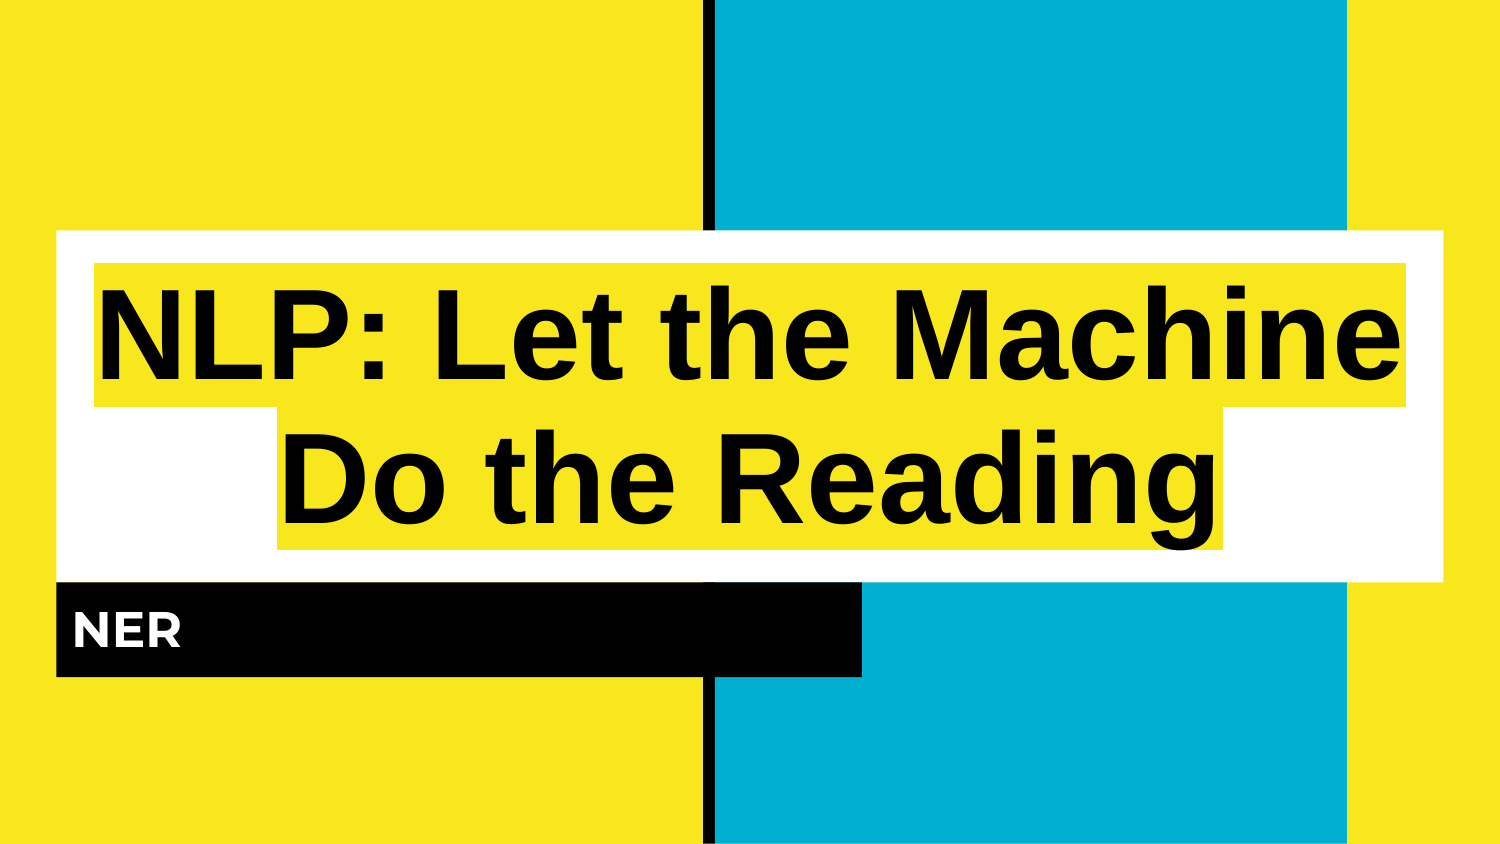

# NLP: Let the Machine Do the Reading
NER